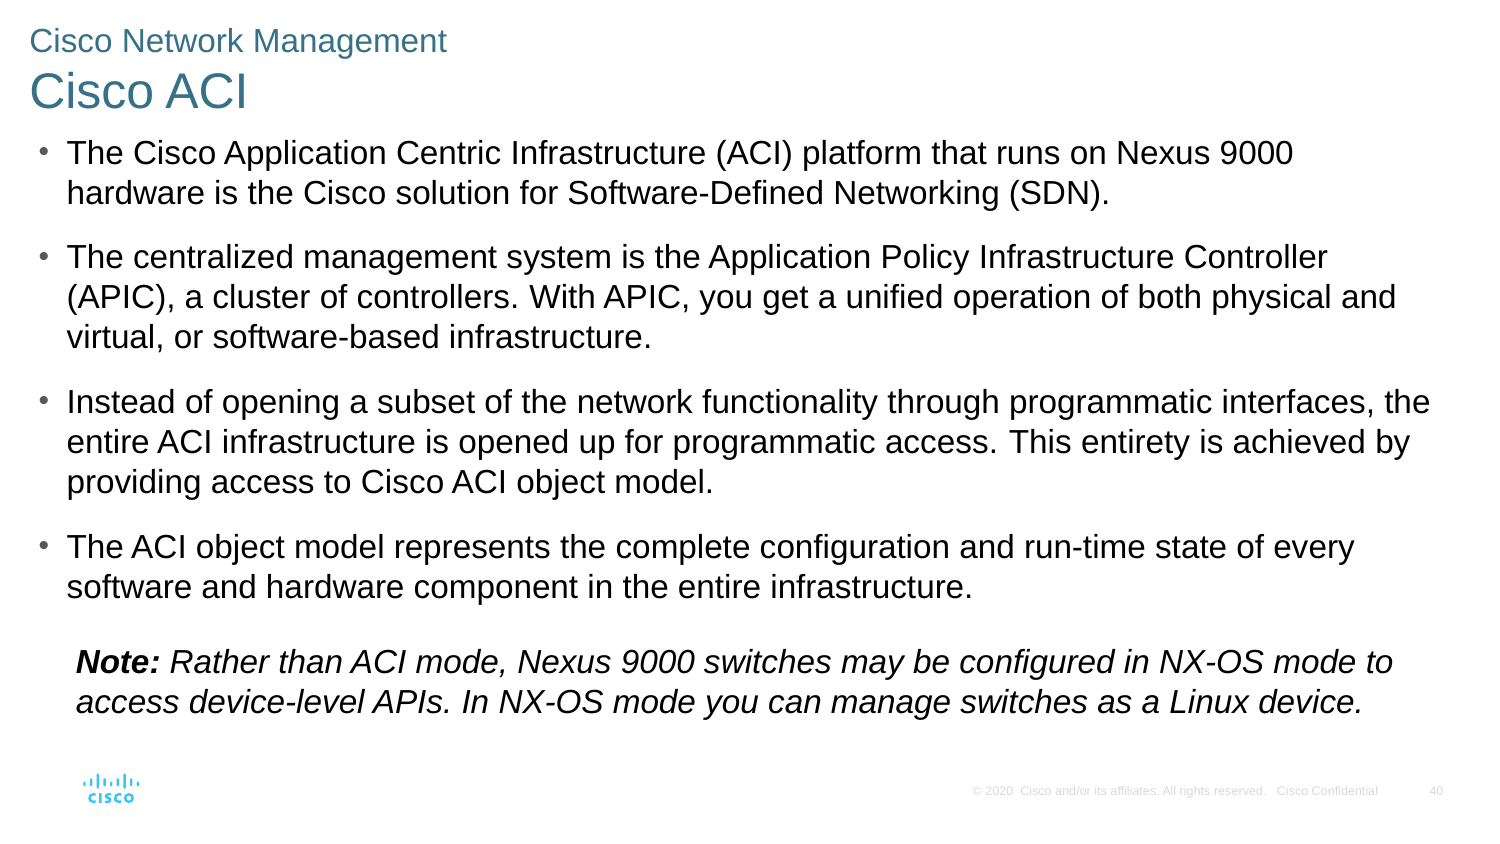

# Cisco Network Management Cisco ACI
The Cisco Application Centric Infrastructure (ACI) platform that runs on Nexus 9000 hardware is the Cisco solution for Software-Defined Networking (SDN).
The centralized management system is the Application Policy Infrastructure Controller (APIC), a cluster of controllers. With APIC, you get a unified operation of both physical and virtual, or software-based infrastructure.
Instead of opening a subset of the network functionality through programmatic interfaces, the entire ACI infrastructure is opened up for programmatic access. This entirety is achieved by providing access to Cisco ACI object model.
The ACI object model represents the complete configuration and run-time state of every software and hardware component in the entire infrastructure.

Note: Rather than ACI mode, Nexus 9000 switches may be configured in NX-OS mode to access device-level APIs. In NX-OS mode you can manage switches as a Linux device.